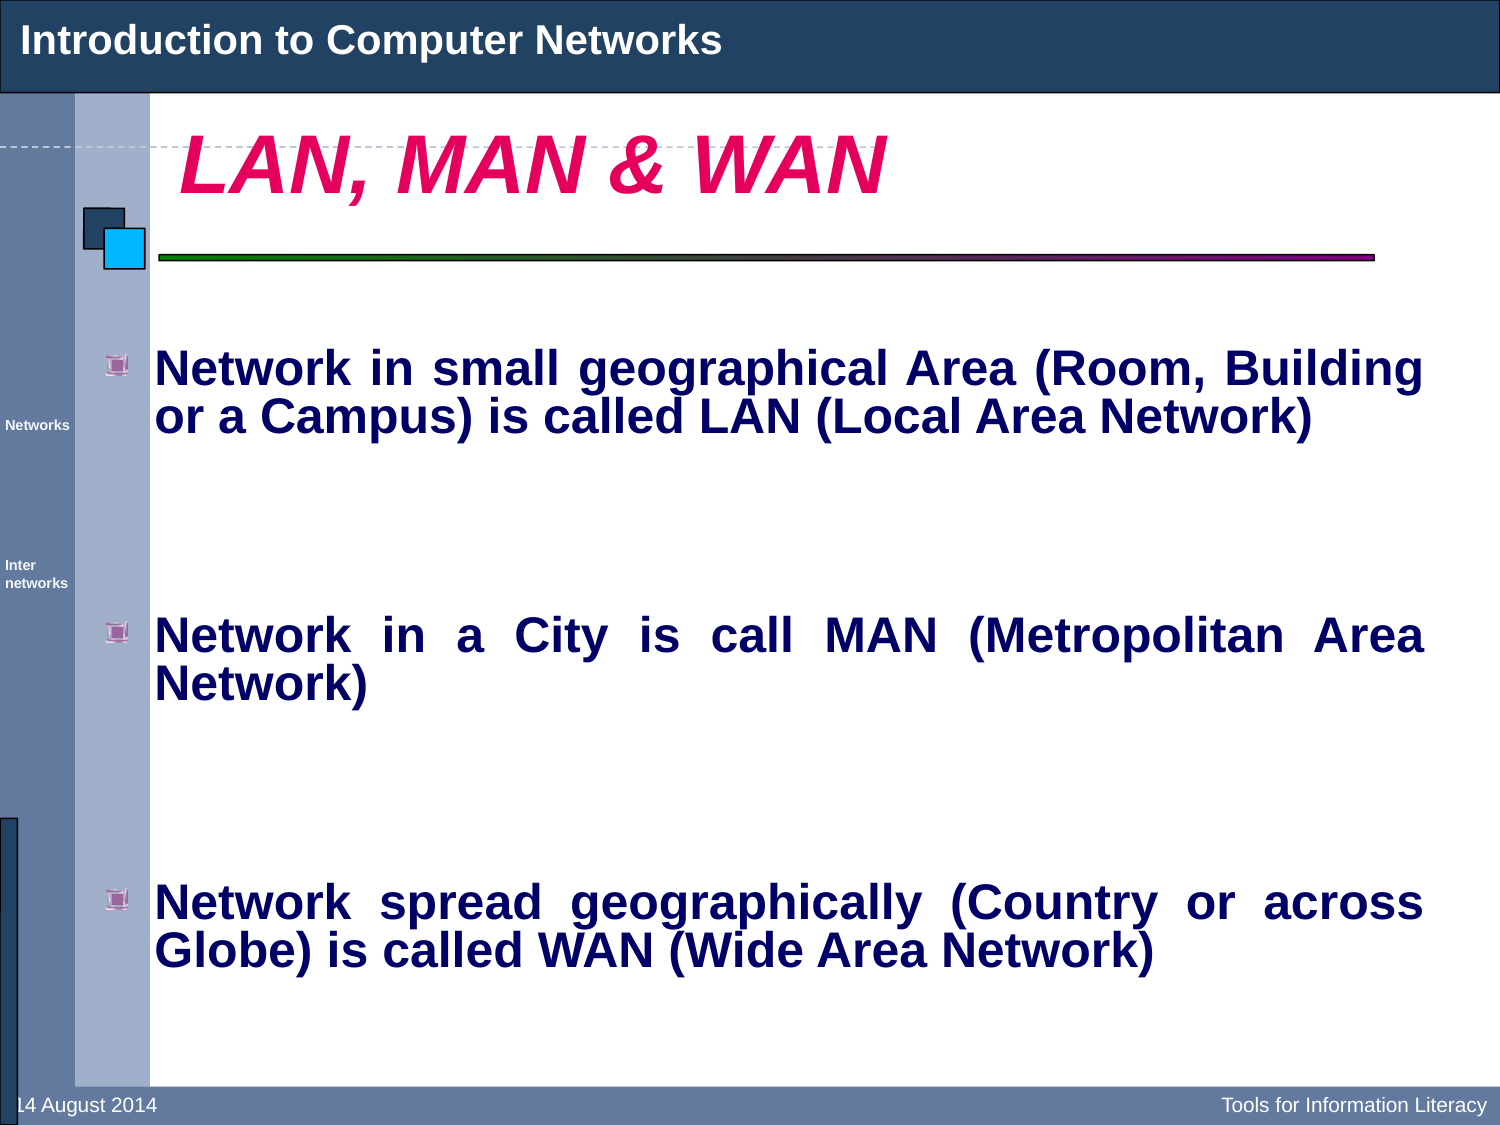

Introduction to Computer Networks
# LAN, MAN & WAN

Network in small geographical Area (Room, Building or a Campus) is called LAN (Local Area Network)

Network in a City is call MAN (Metropolitan Area Network)

Network spread geographically (Country or across Globe) is called WAN (Wide Area Network)